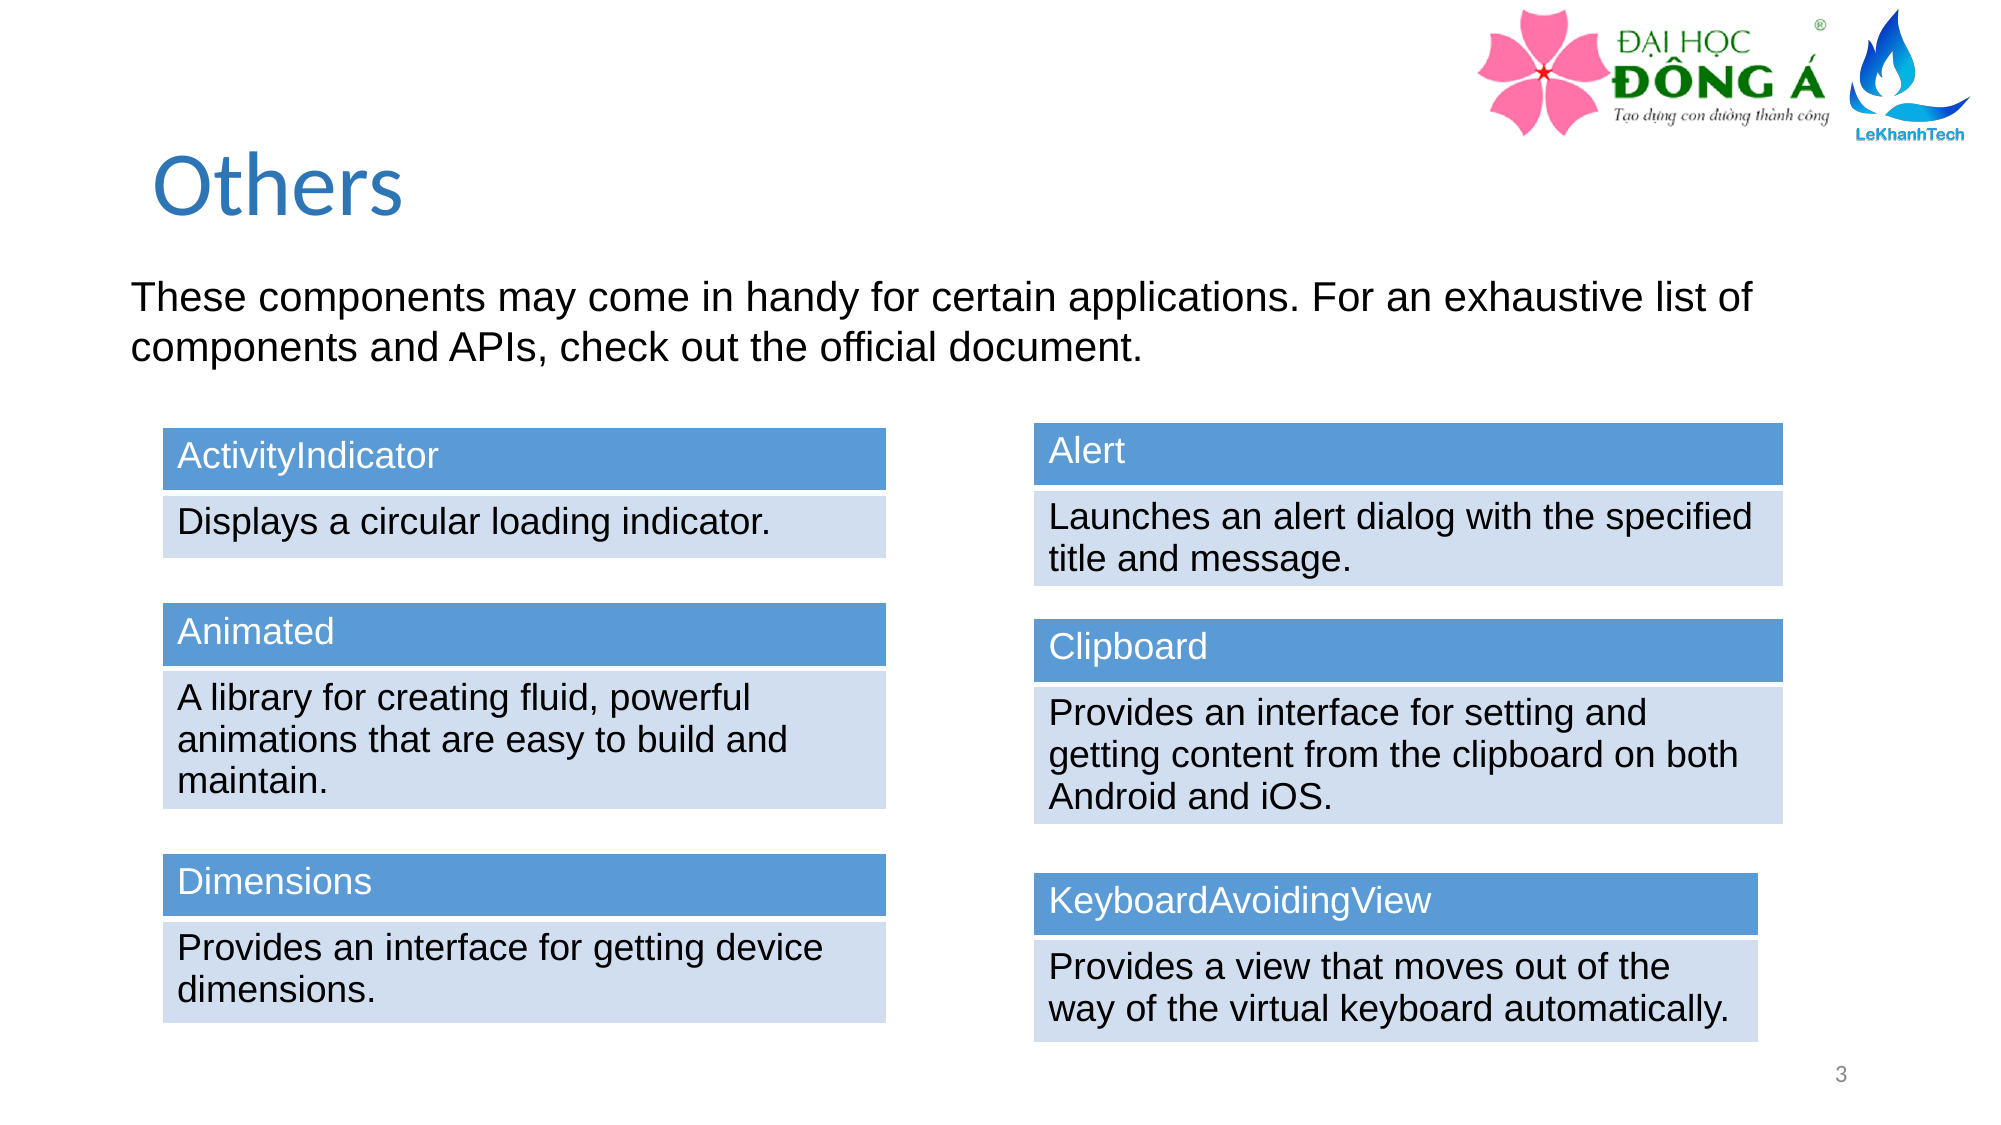

# Others
These components may come in handy for certain applications. For an exhaustive list of components and APIs, check out the official document.
| Alert |
| --- |
| Launches an alert dialog with the specified title and message. |
| ActivityIndicator |
| --- |
| Displays a circular loading indicator. |
| Animated |
| --- |
| A library for creating fluid, powerful animations that are easy to build and maintain. |
| Clipboard |
| --- |
| Provides an interface for setting and getting content from the clipboard on both Android and iOS. |
| Dimensions |
| --- |
| Provides an interface for getting device dimensions. |
| KeyboardAvoidingView |
| --- |
| Provides a view that moves out of the way of the virtual keyboard automatically. |
3